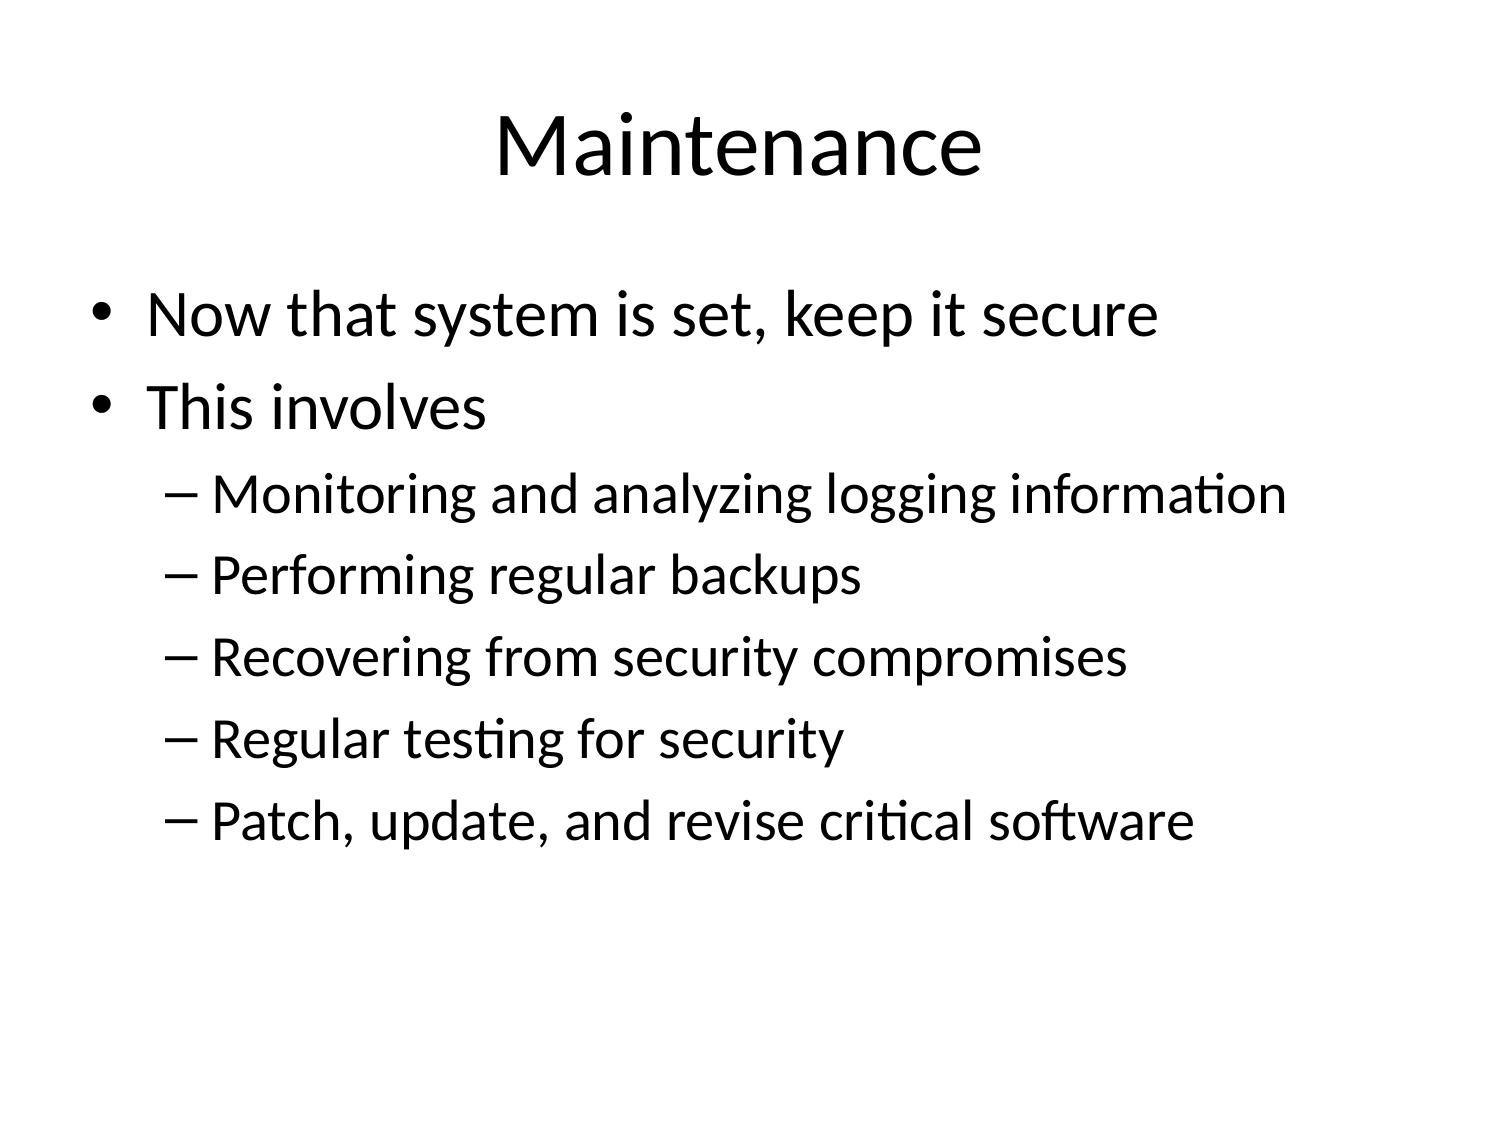

# Maintenance
Now that system is set, keep it secure
This involves
Monitoring and analyzing logging information
Performing regular backups
Recovering from security compromises
Regular testing for security
Patch, update, and revise critical software